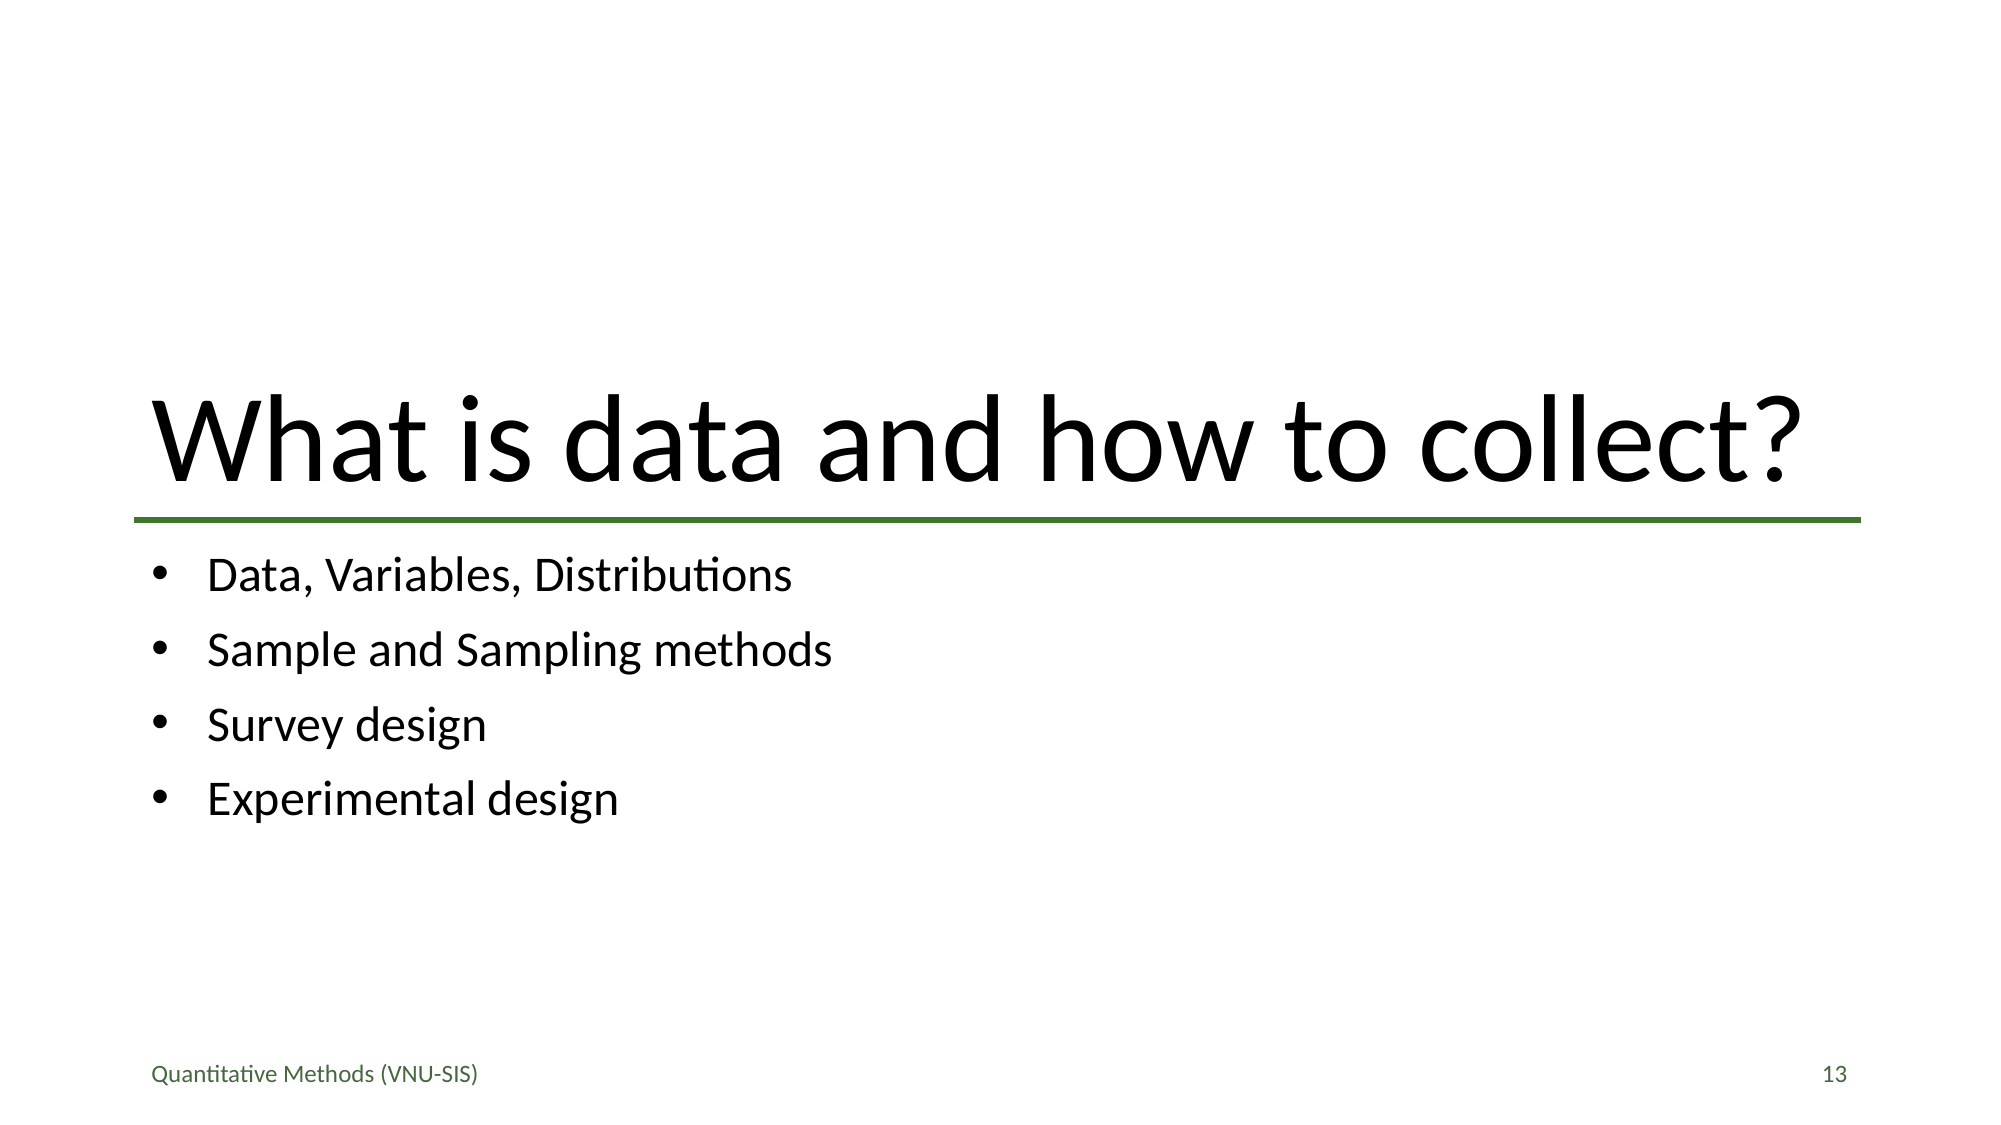

# What is data and how to collect?
Data, Variables, Distributions
Sample and Sampling methods
Survey design
Experimental design

Quantitative Methods (VNU-SIS)
13